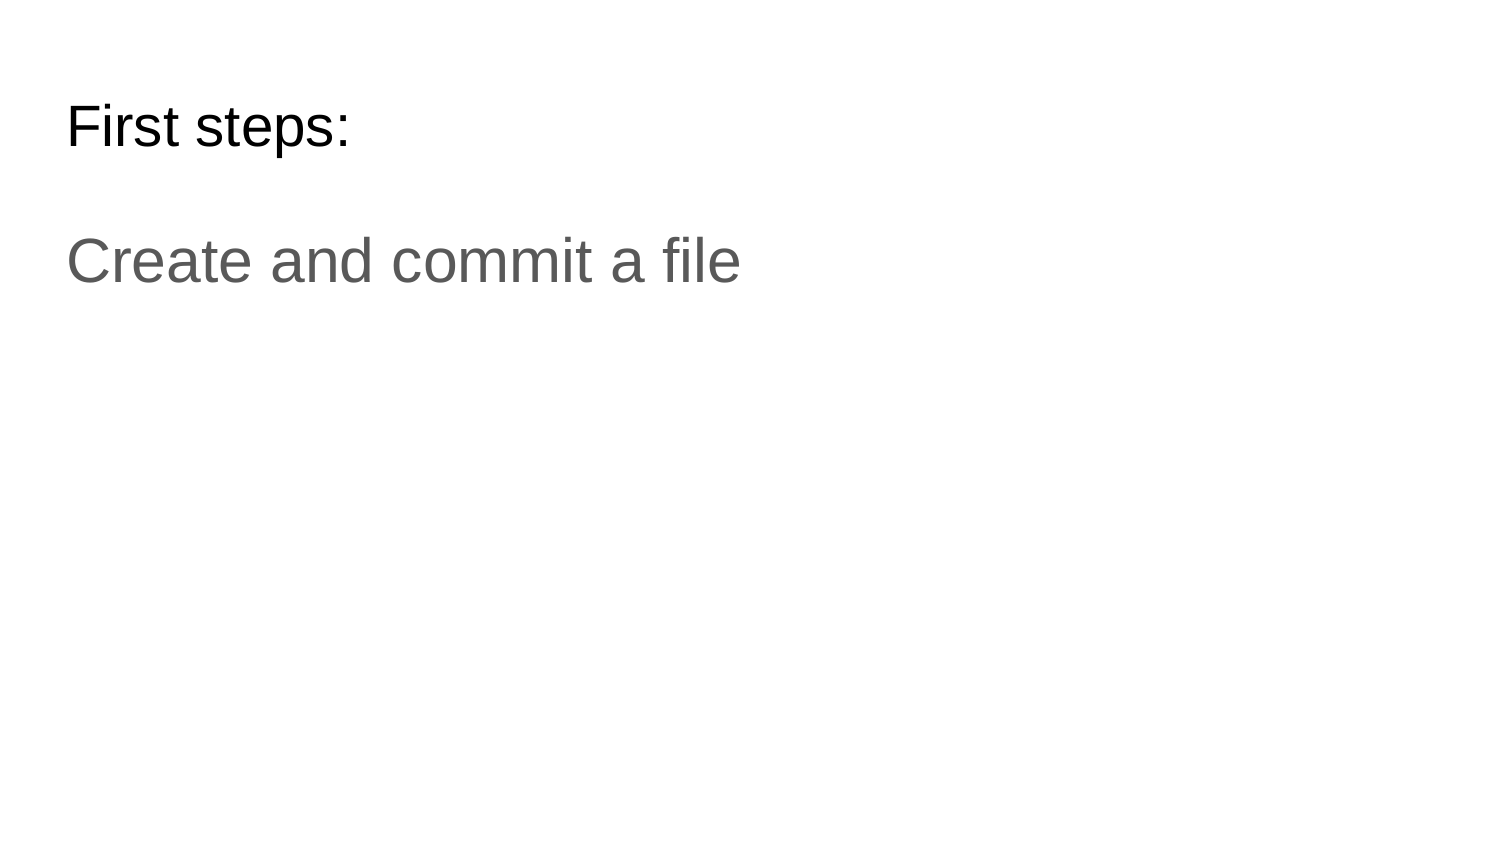

# First steps:
Create and commit a file